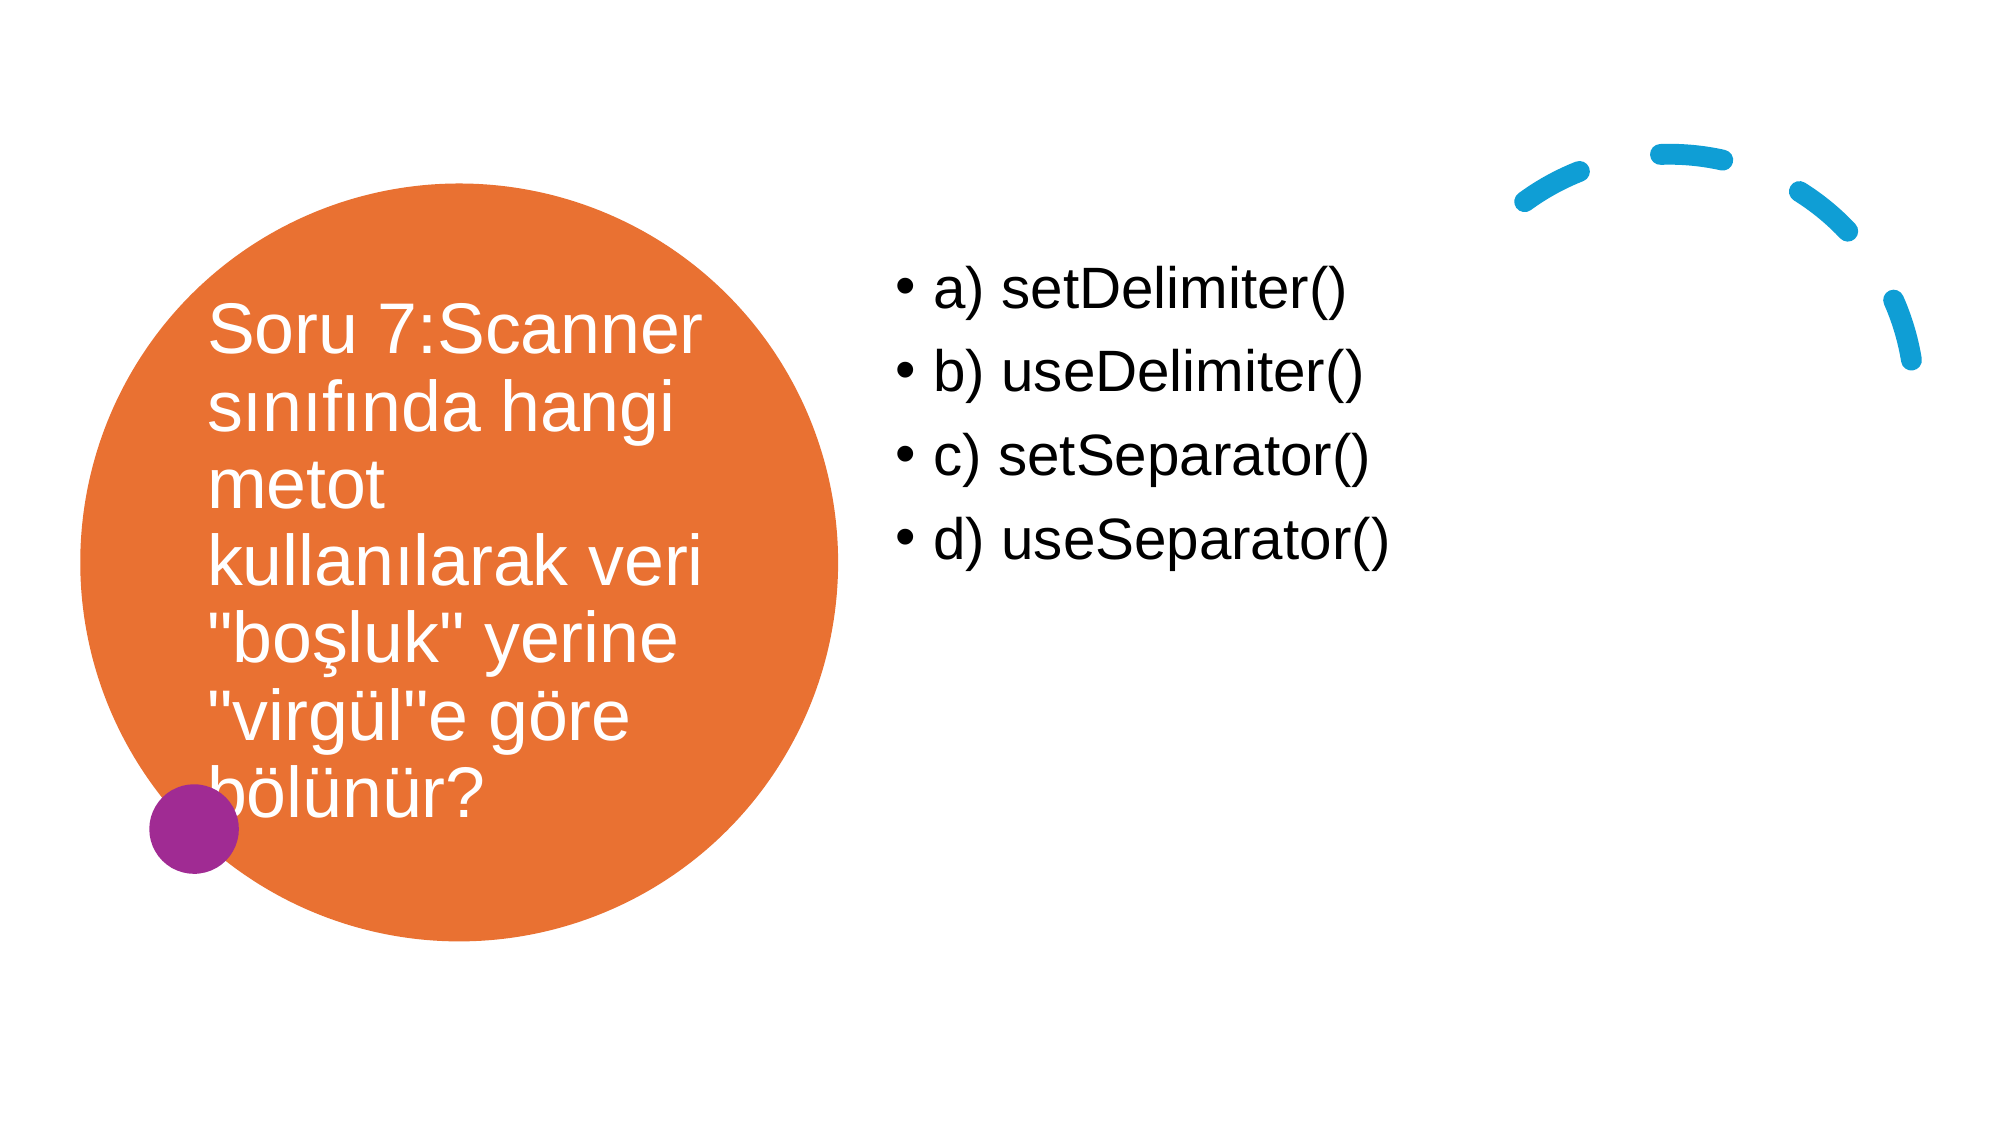

# Soru 7:Scanner sınıfında hangi metot kullanılarak veri "boşluk" yerine "virgül"e göre bölünür?
a) setDelimiter()
b) useDelimiter()
c) setSeparator()
d) useSeparator()